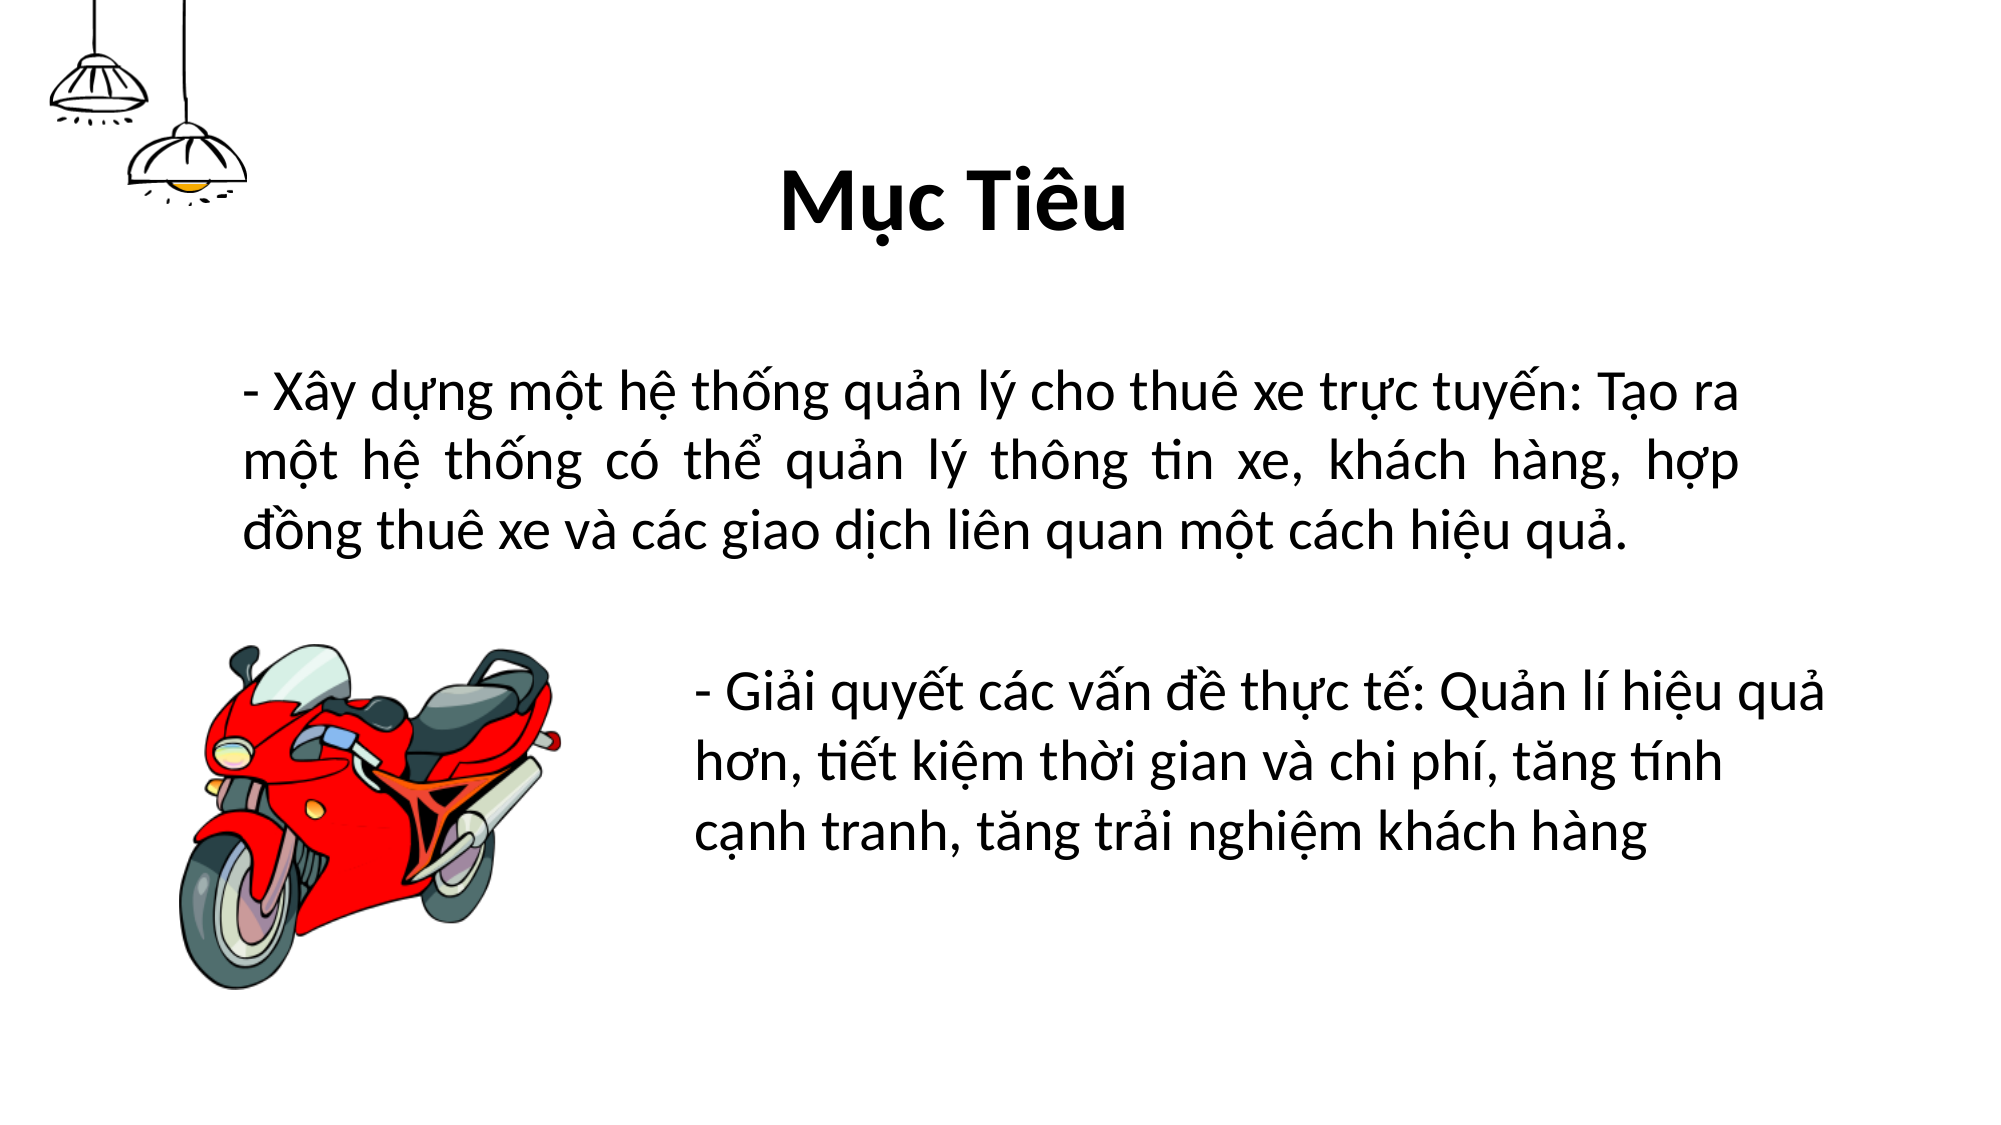

# Mục Tiêu
- Xây dựng một hệ thống quản lý cho thuê xe trực tuyến: Tạo ra một hệ thống có thể quản lý thông tin xe, khách hàng, hợp đồng thuê xe và các giao dịch liên quan một cách hiệu quả.

- Giải quyết các vấn đề thực tế: Quản lí hiệu quả hơn, tiết kiệm thời gian và chi phí, tăng tính cạnh tranh, tăng trải nghiệm khách hàng